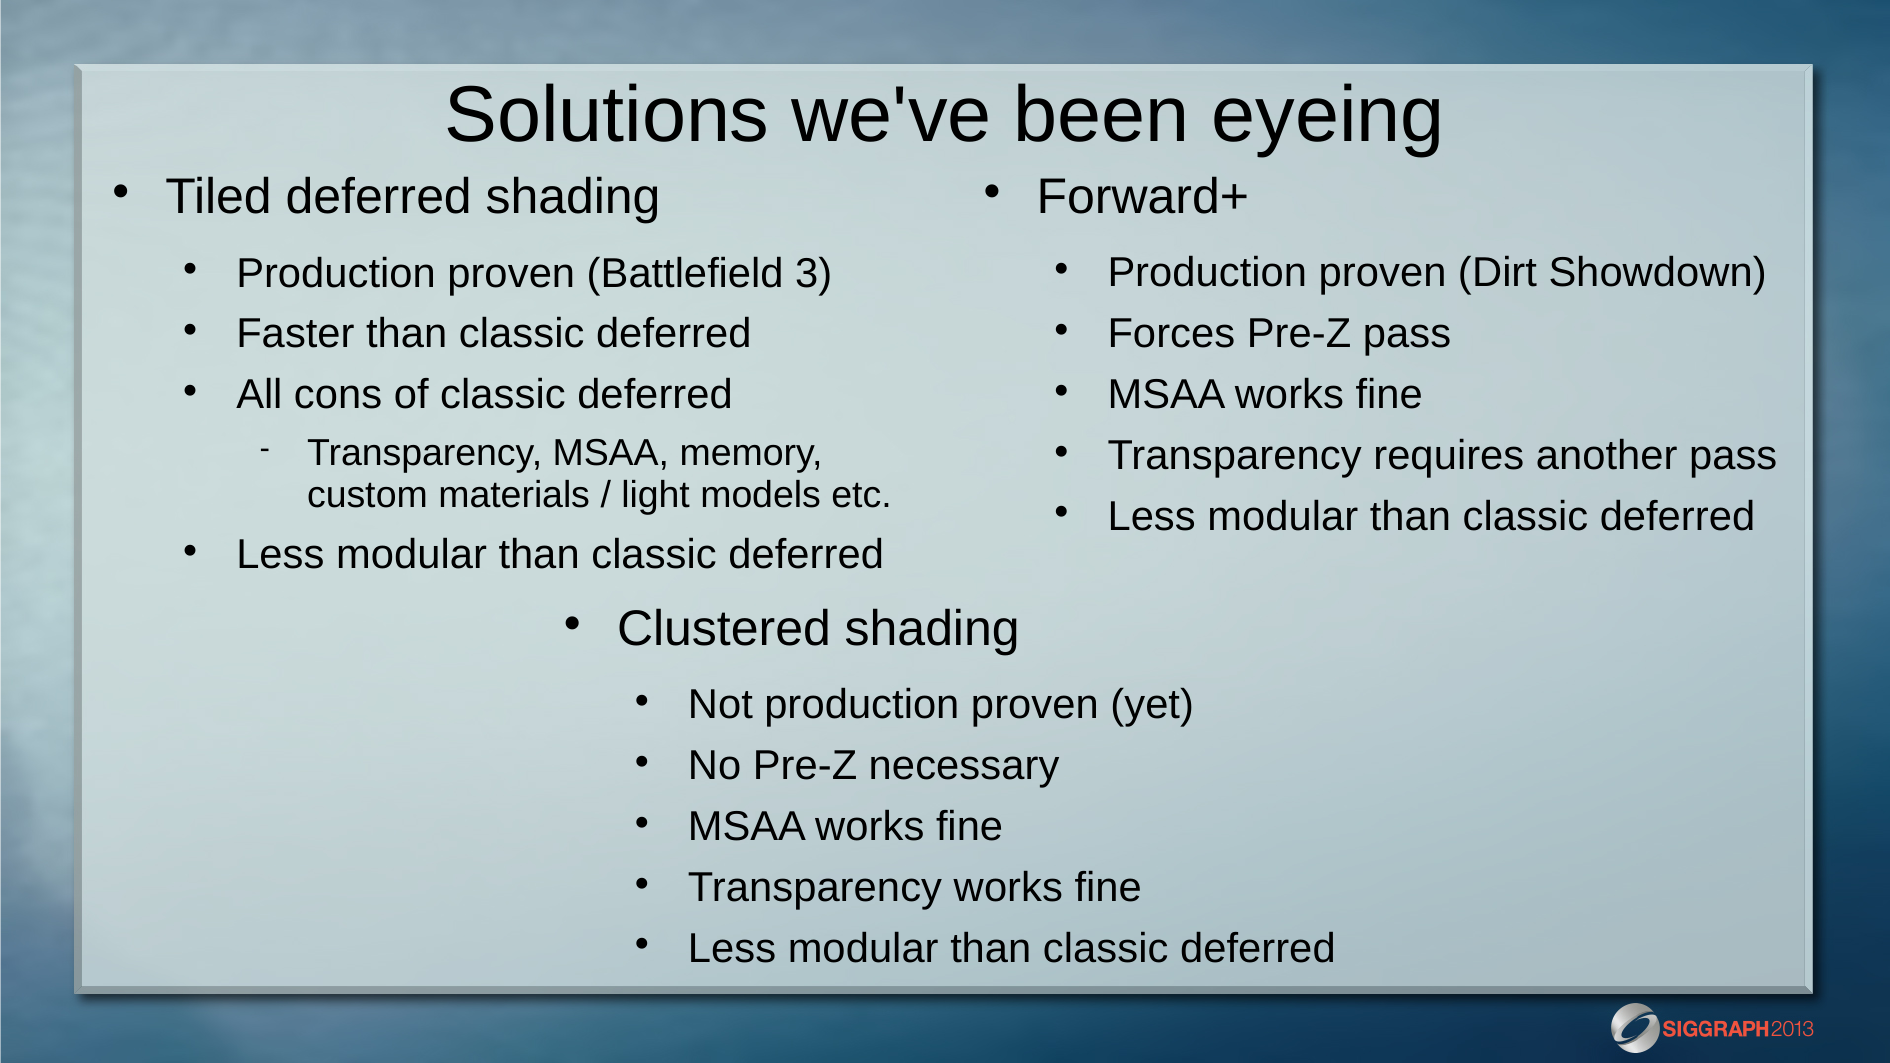

# Solutions we've been eyeing
Tiled deferred shading
Production proven (Battlefield 3)
Faster than classic deferred
All cons of classic deferred
Transparency, MSAA, memory, custom materials / light models etc.
Less modular than classic deferred
Forward+
Production proven (Dirt Showdown)
Forces Pre-Z pass
MSAA works fine
Transparency requires another pass
Less modular than classic deferred
Clustered shading
Not production proven (yet)
No Pre-Z necessary
MSAA works fine
Transparency works fine
Less modular than classic deferred